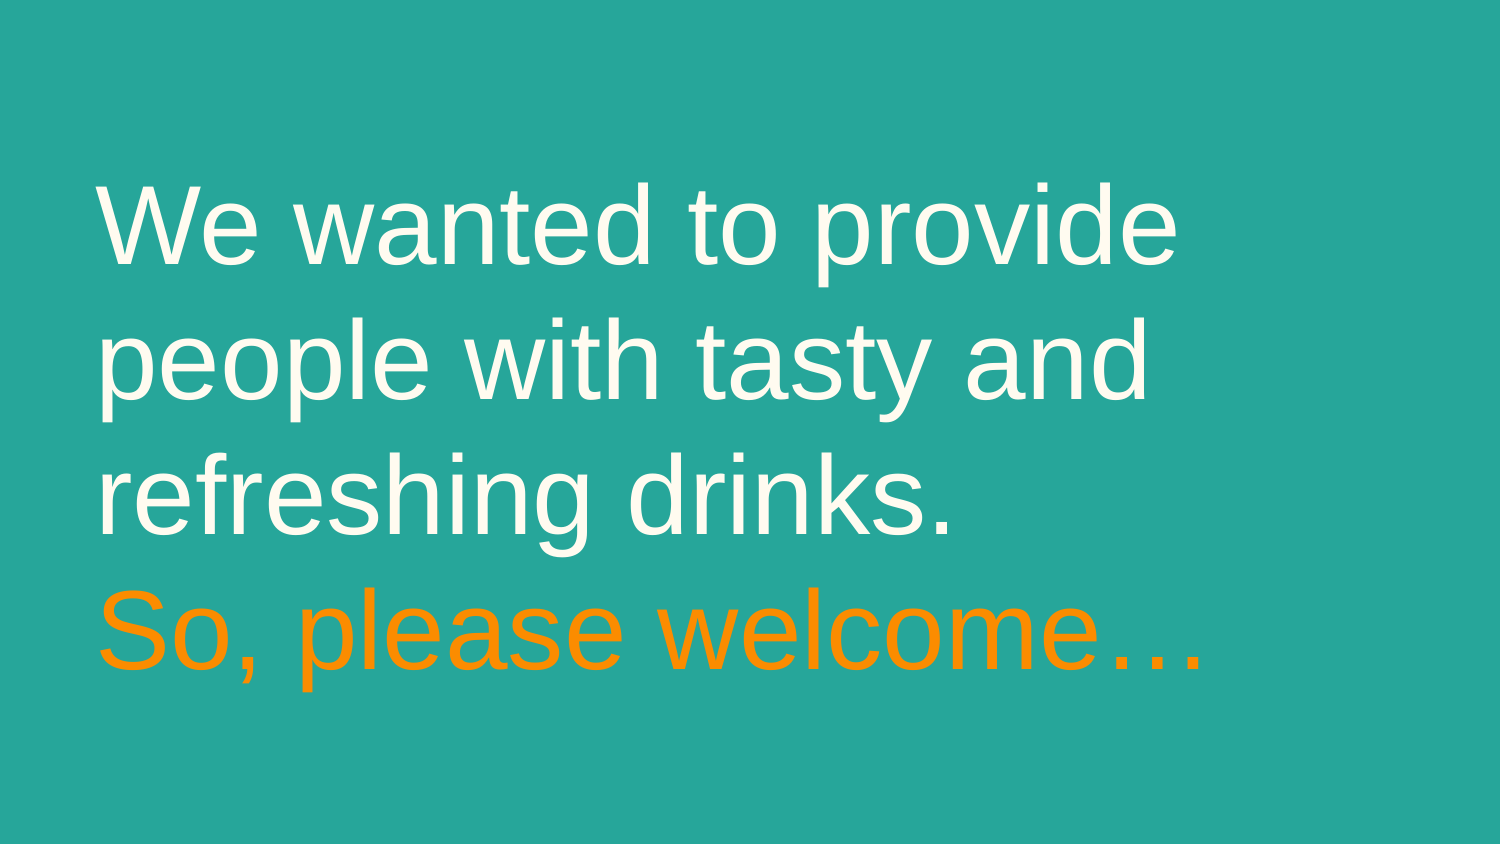

# We wanted to provide people with tasty and refreshing drinks.
So, please welcome…